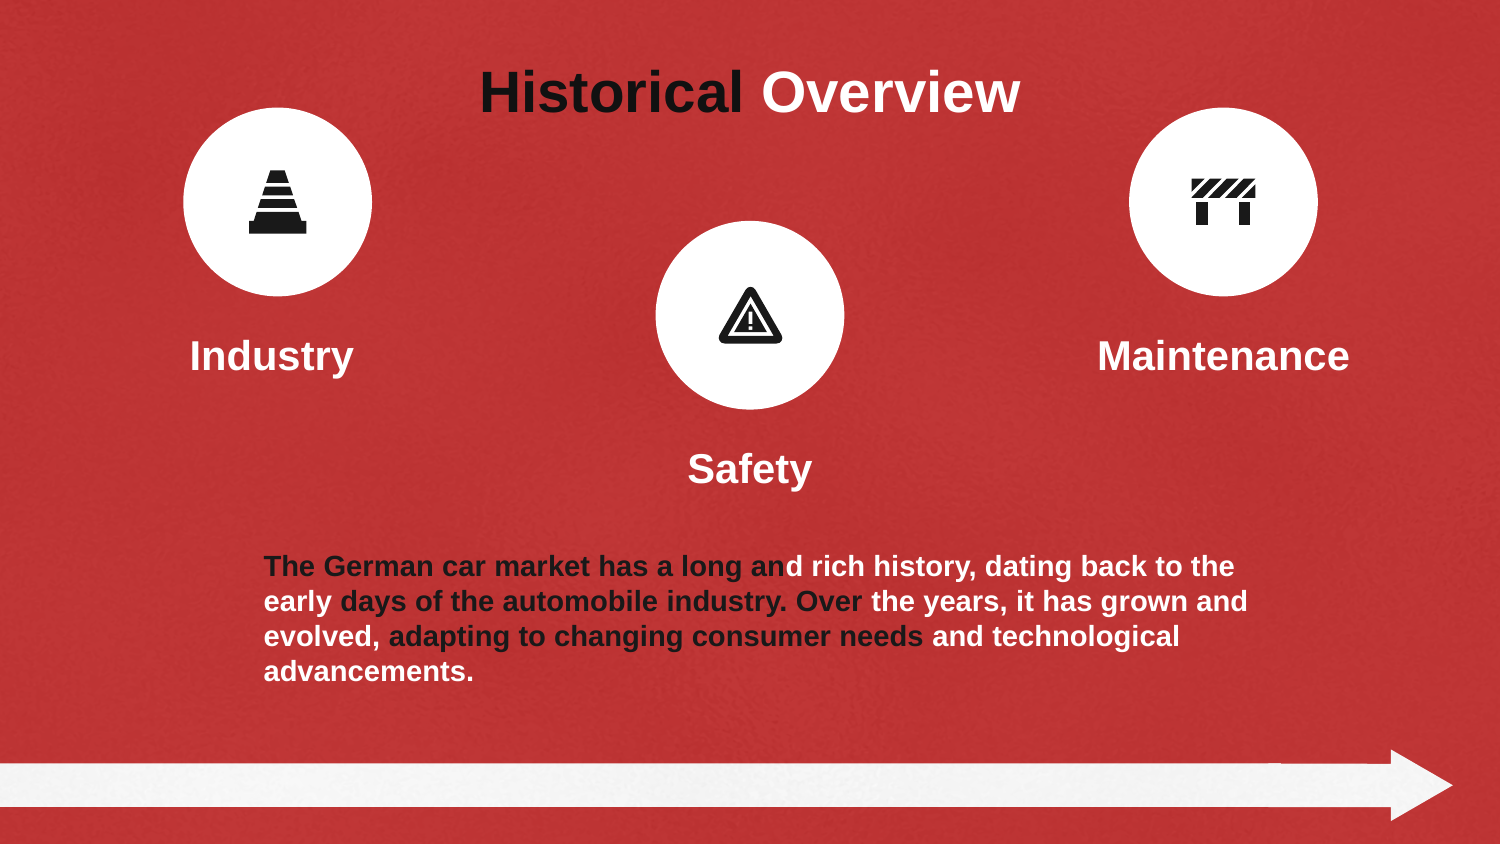

# Historical Overview

Industry
Maintenance
Safety
The German car market has a long and rich history, dating back to the early days of the automobile industry. Over the years, it has grown and evolved, adapting to changing consumer needs and technological advancements.